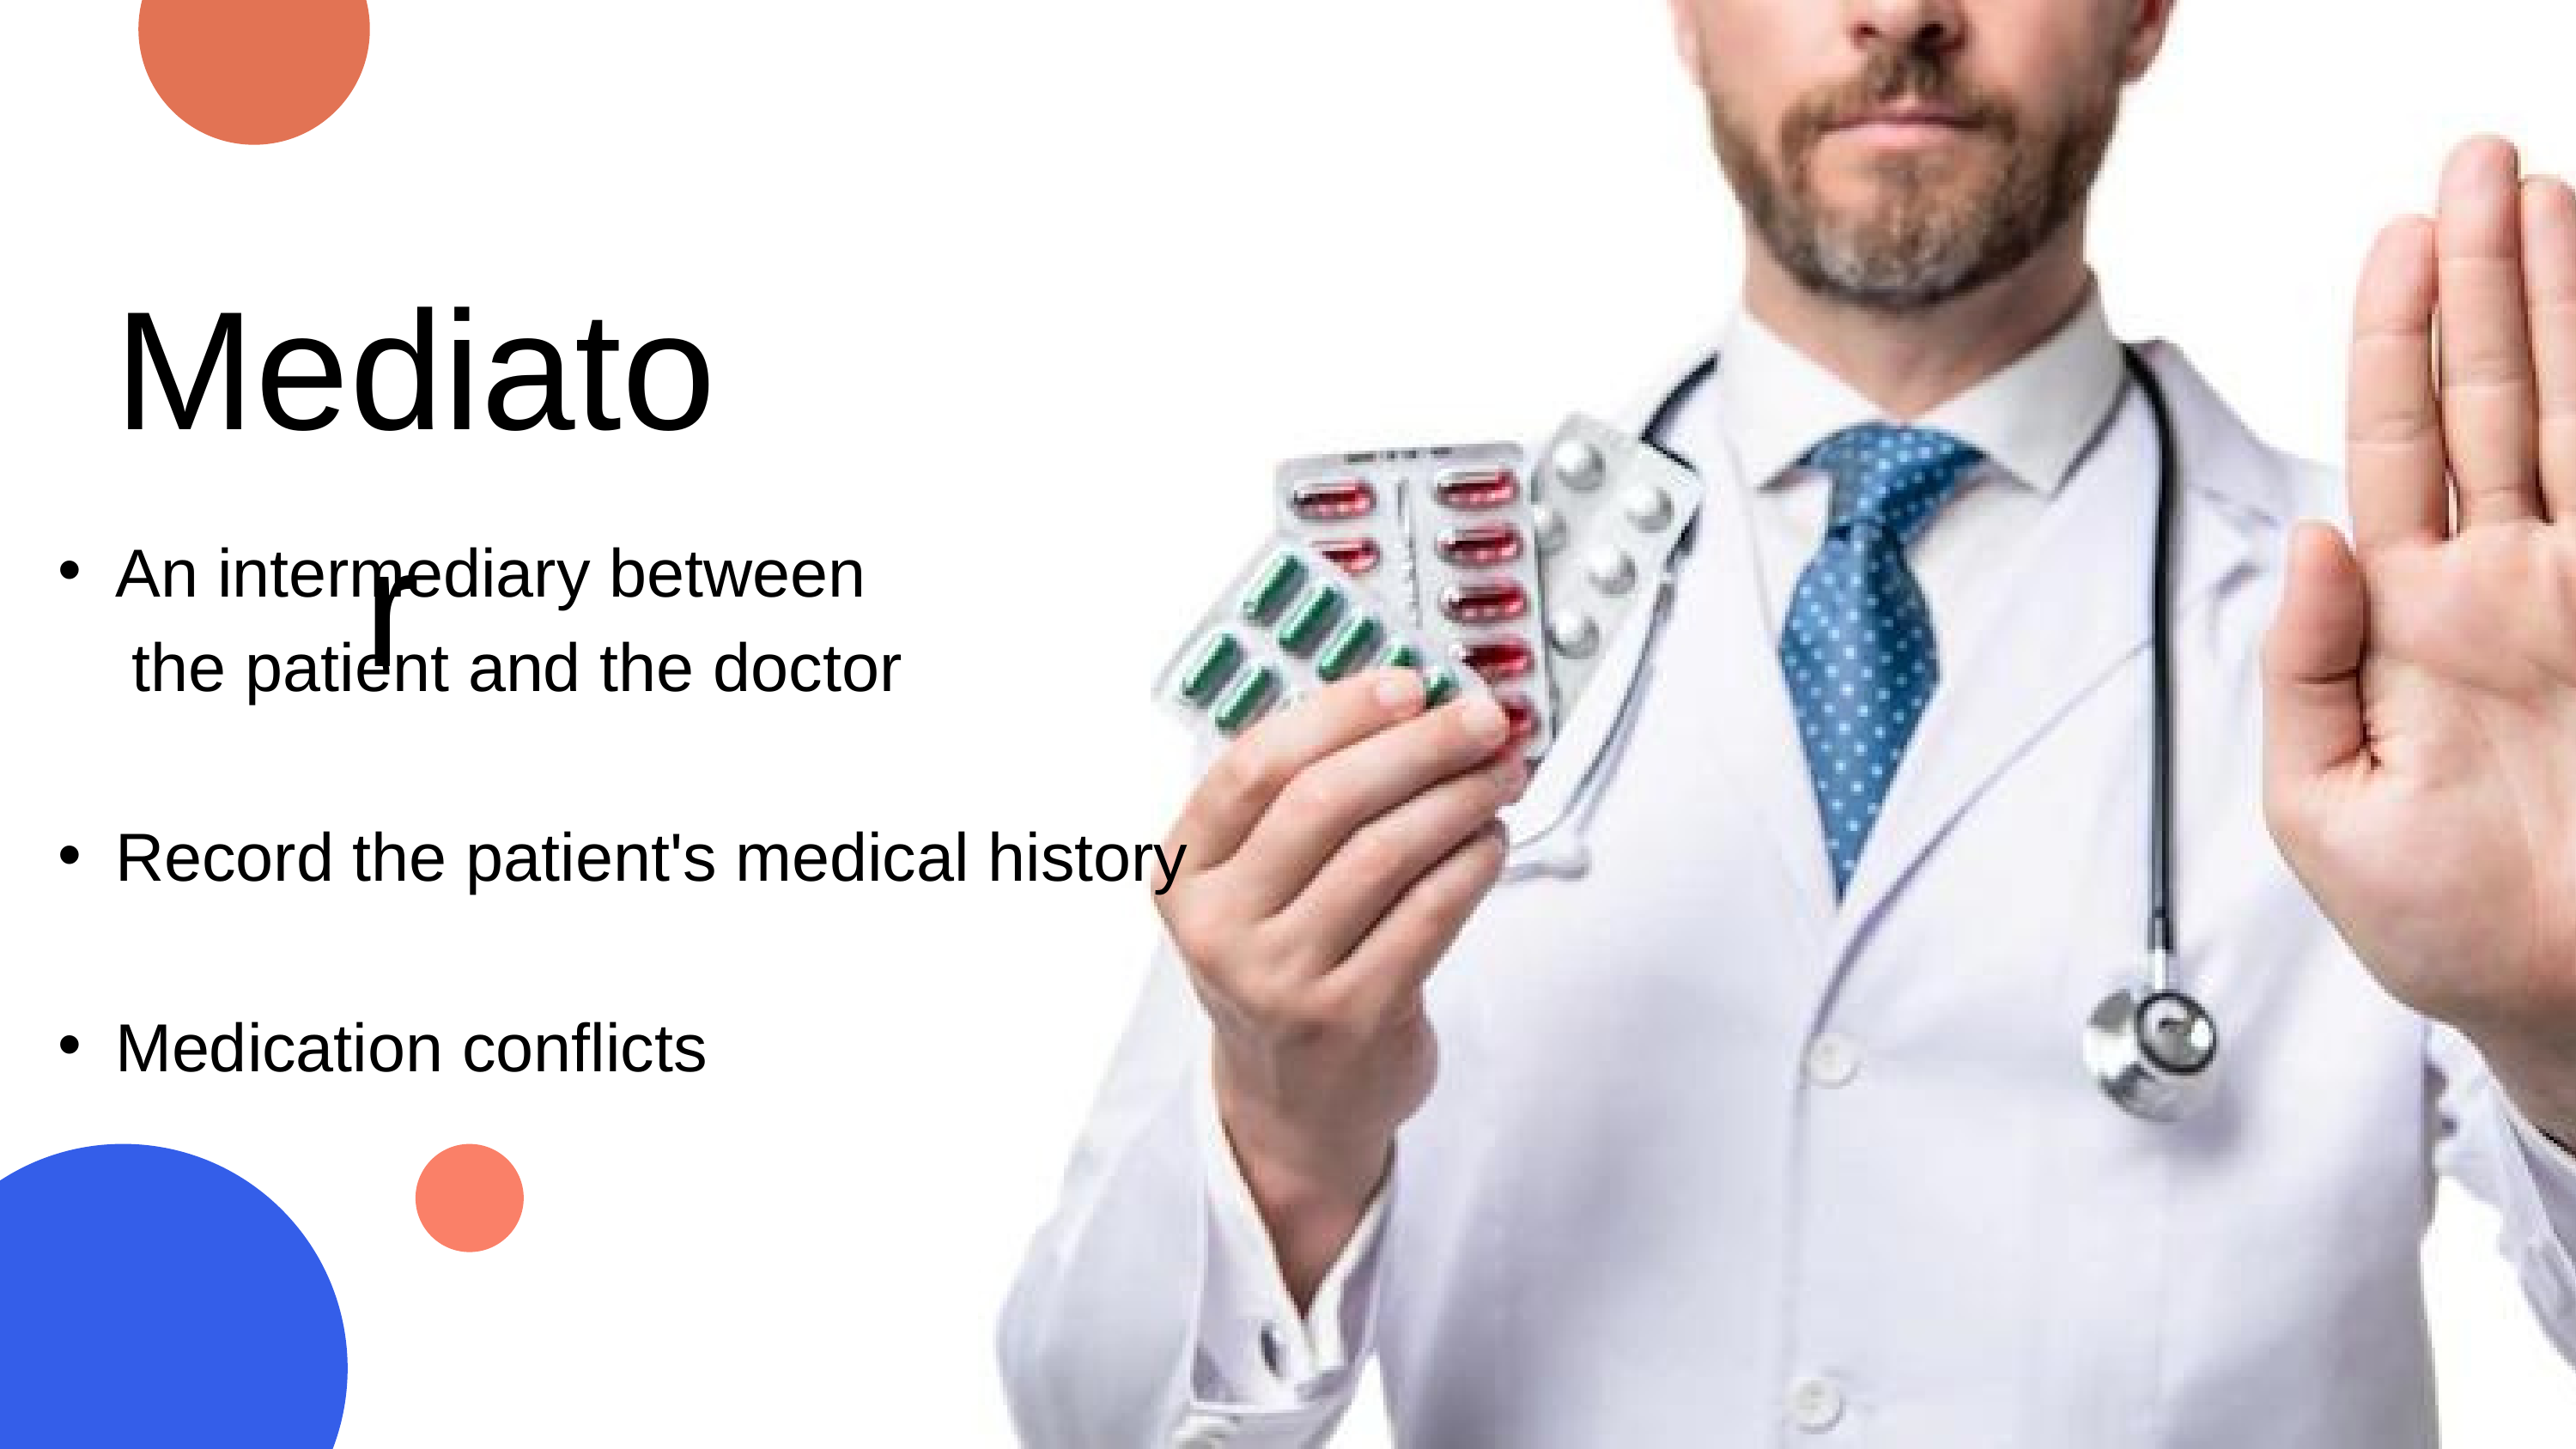

Mediator
An intermediary between
       the patient and the doctor

Record the patient's medical history

Medication conflicts